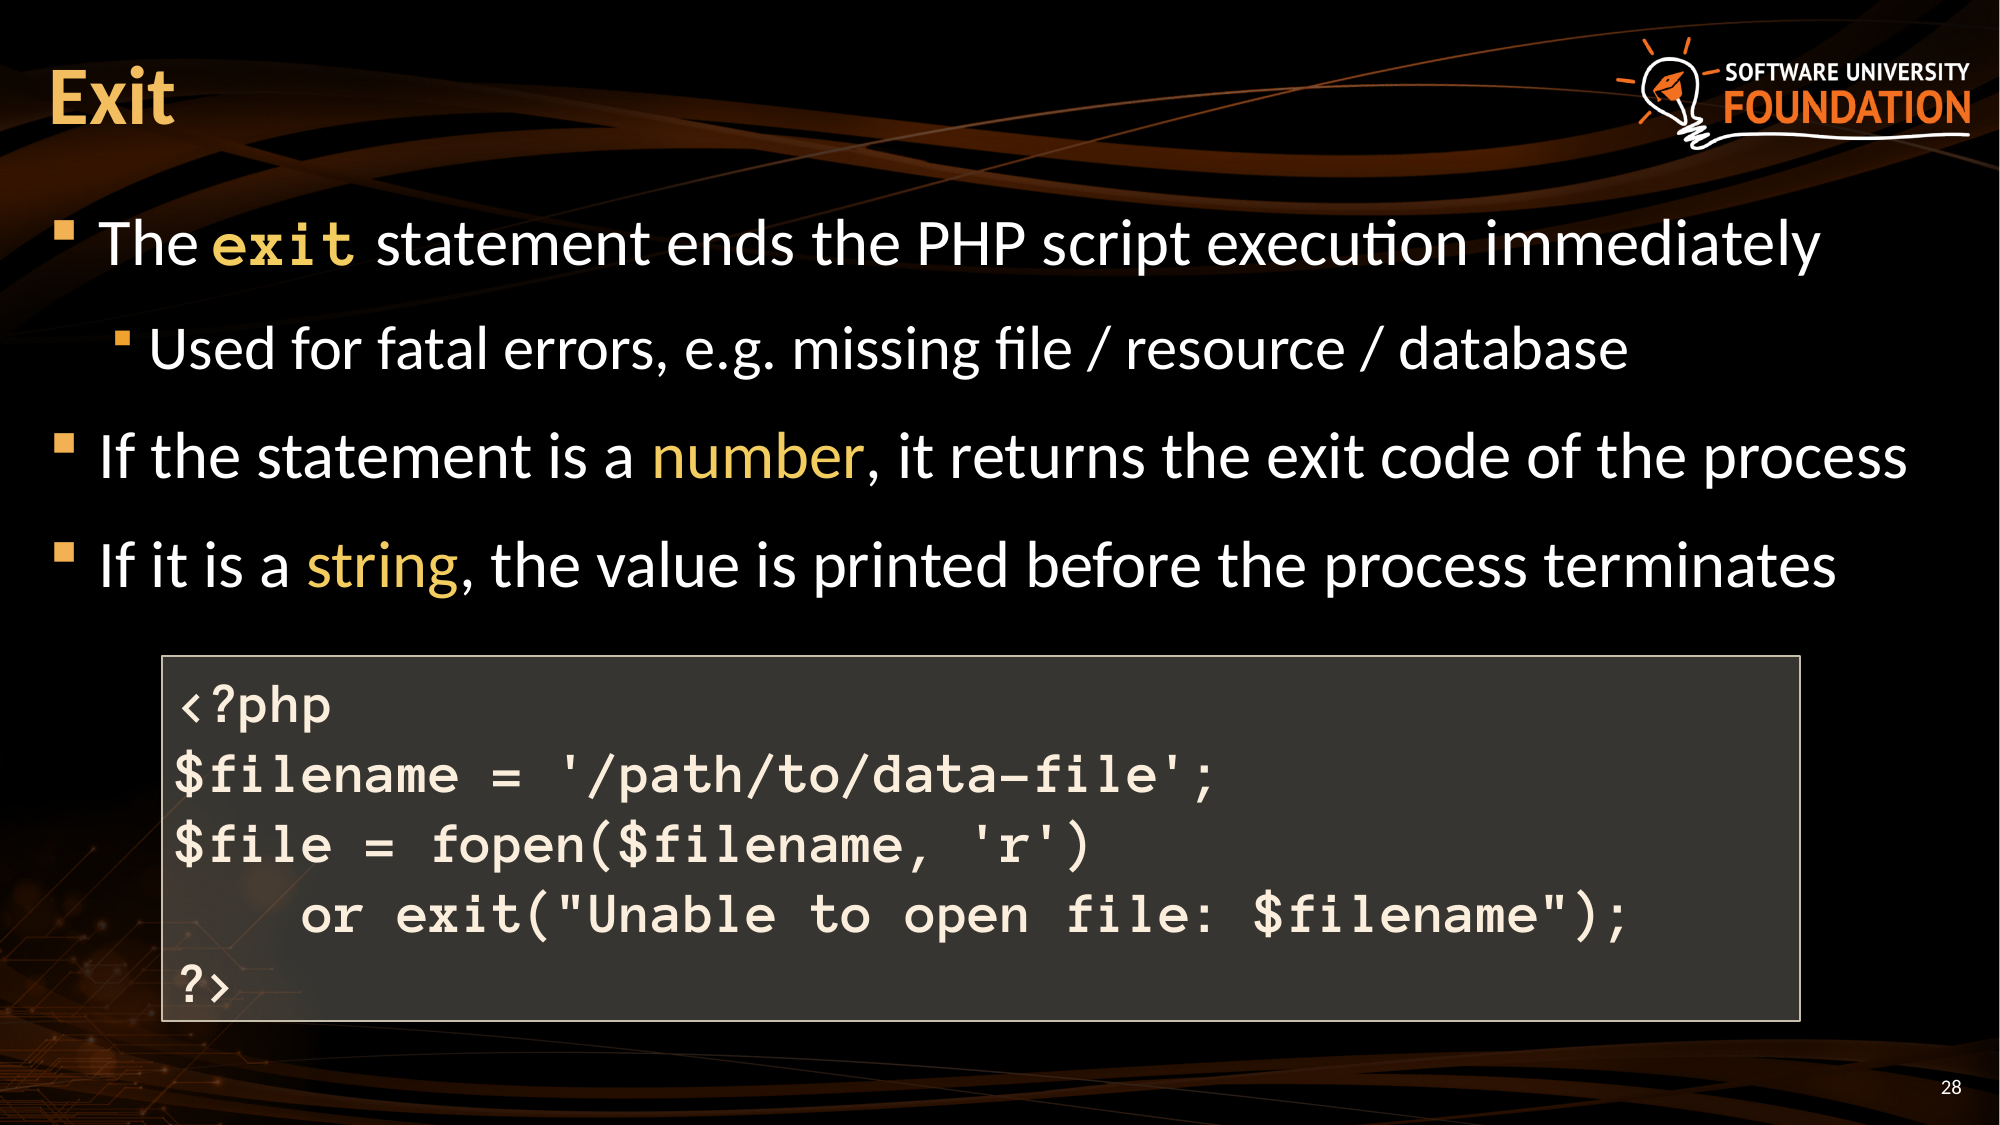

# Exit
The exit statement ends the PHP script execution immediately
Used for fatal errors, e.g. missing file / resource / database
If the statement is a number, it returns the exit code of the process
If it is a string, the value is printed before the process terminates
<?php
$filename = '/path/to/data-file';
$file = fopen($filename, 'r')
    or exit("Unable to open file: $filename");
?>
28